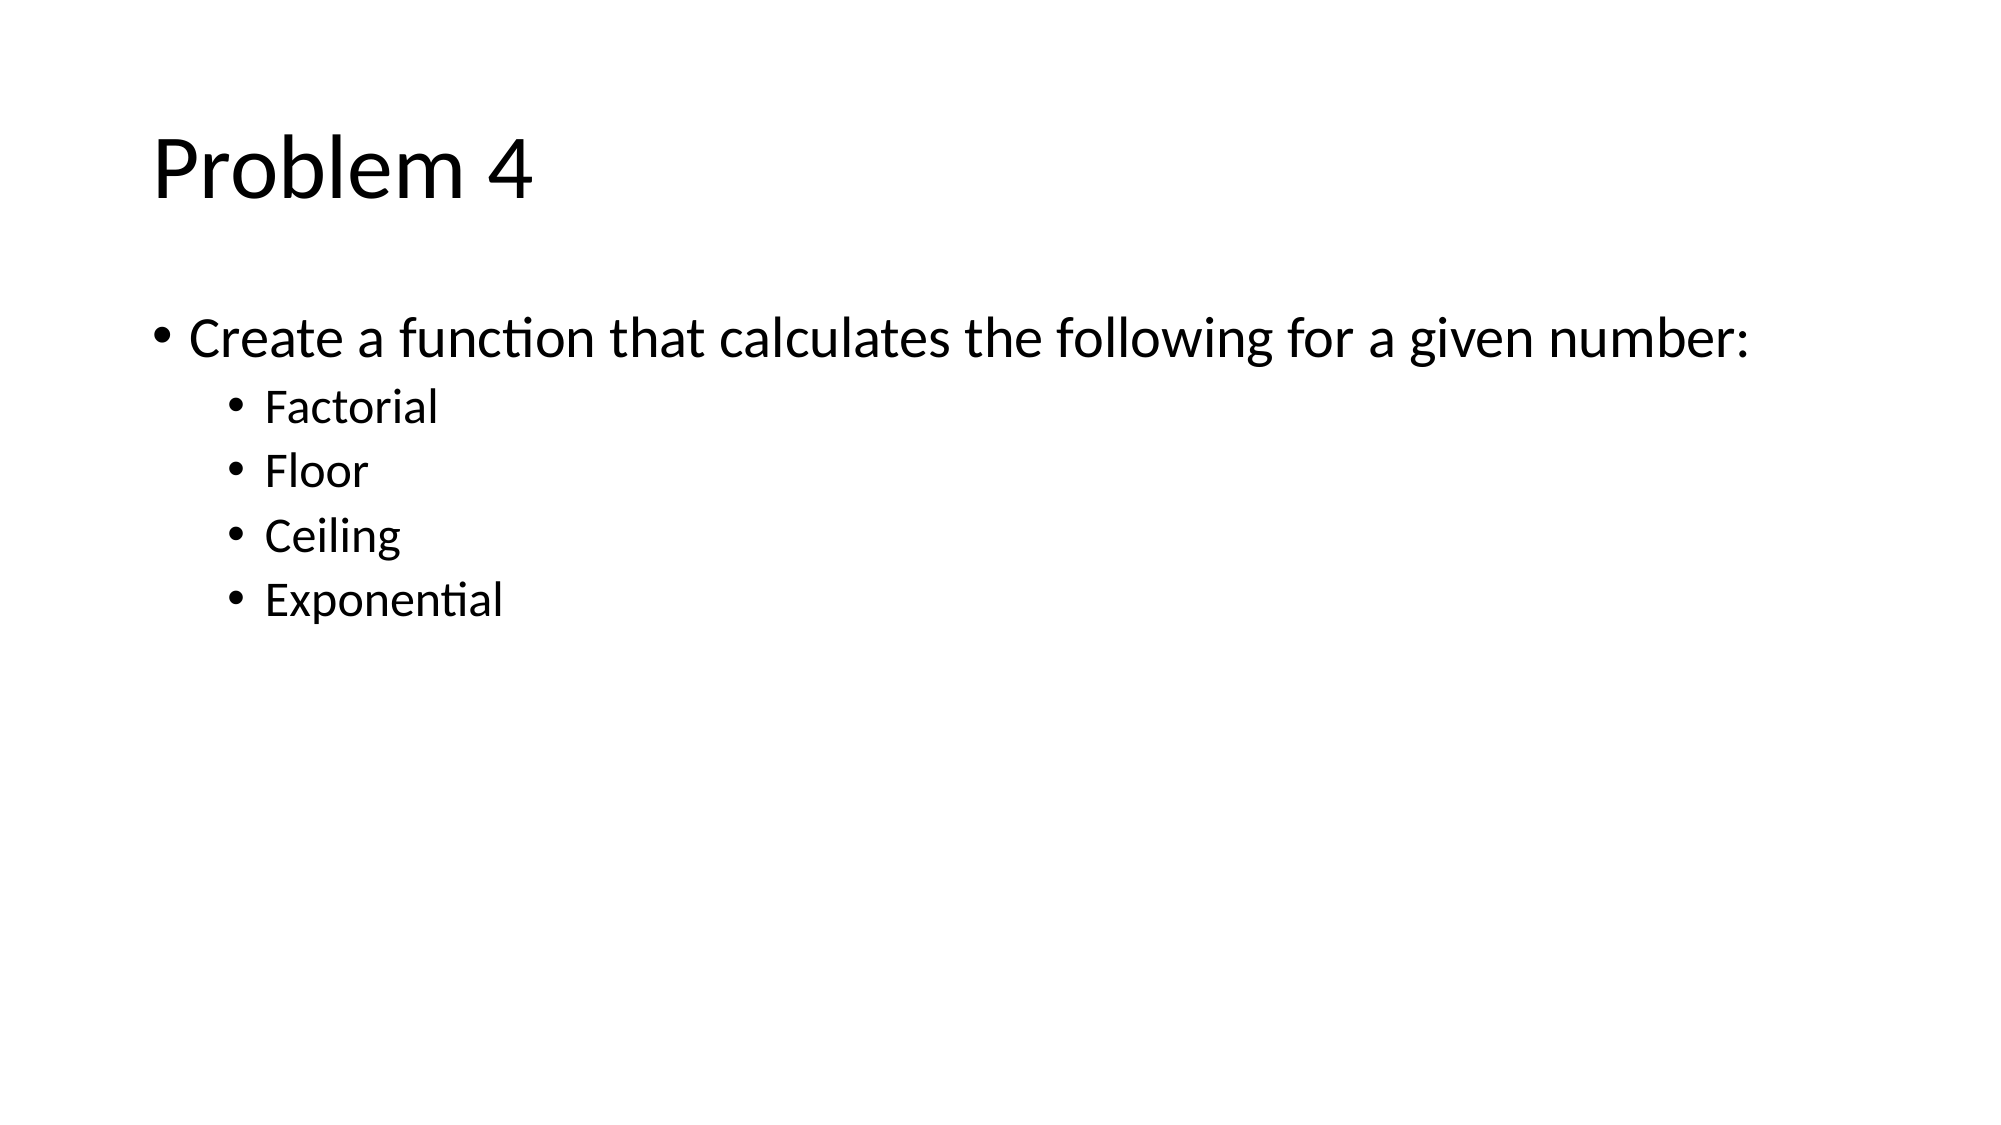

# Problem 4
Create a function that calculates the following for a given number:
Factorial
Floor
Ceiling
Exponential